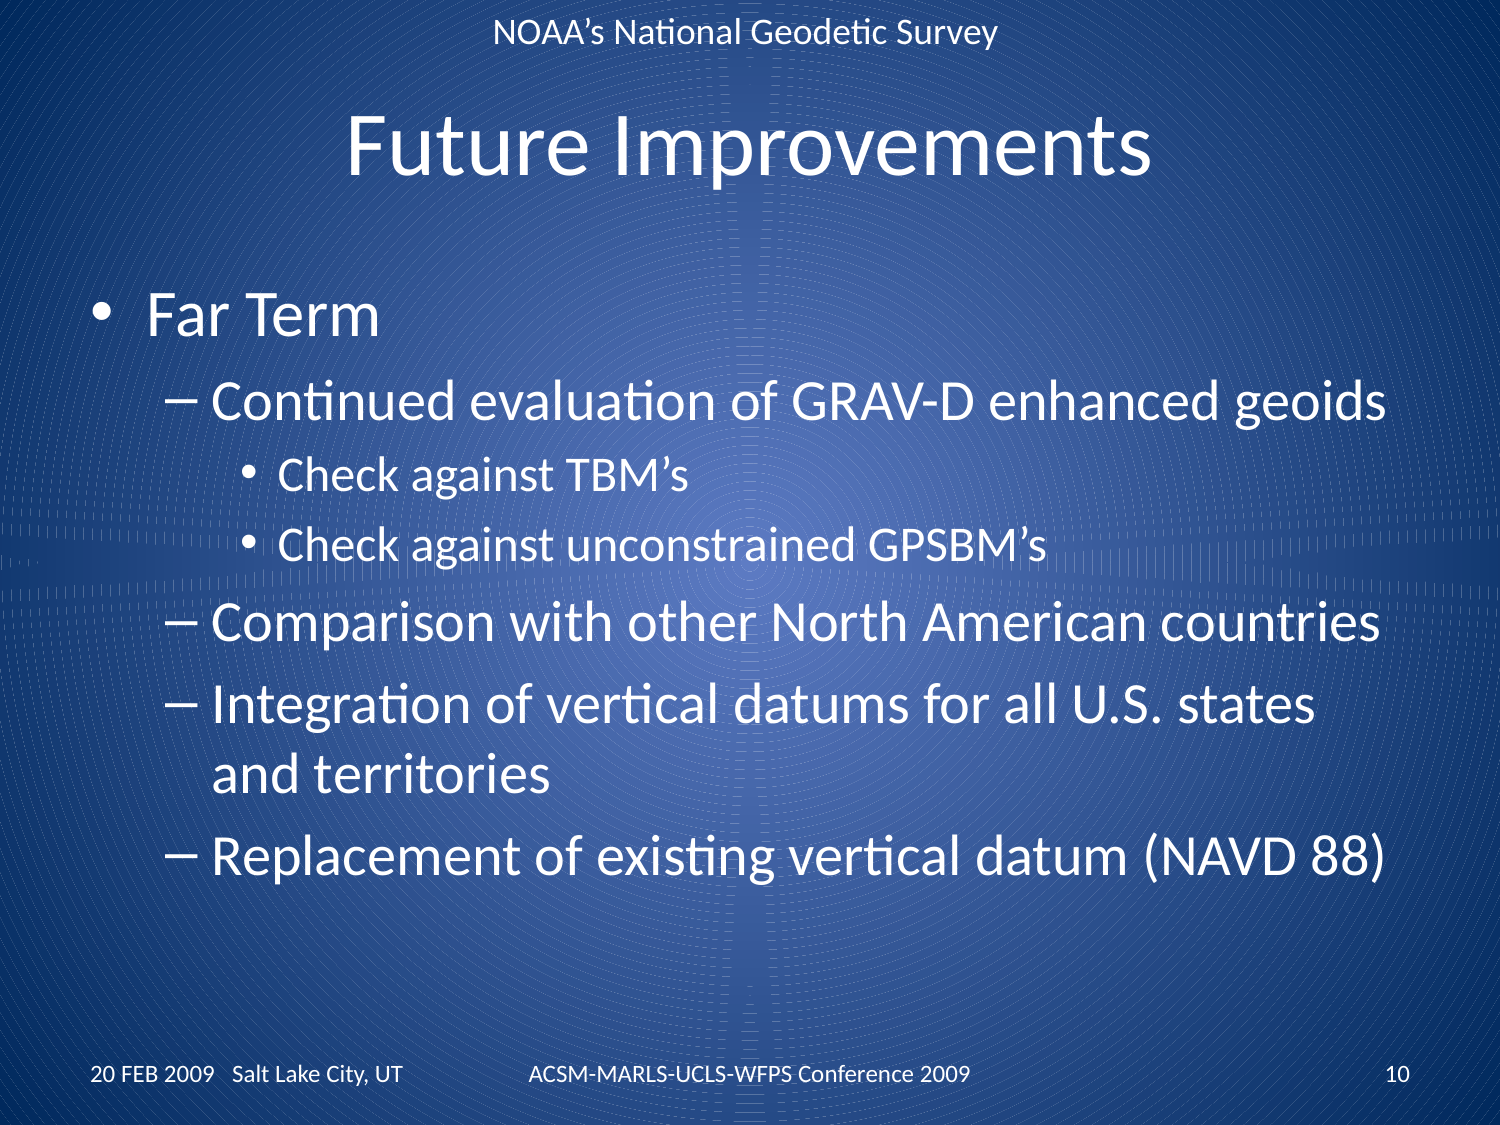

# Future Improvements
Far Term
Continued evaluation of GRAV-D enhanced geoids
Check against TBM’s
Check against unconstrained GPSBM’s
Comparison with other North American countries
Integration of vertical datums for all U.S. states and territories
Replacement of existing vertical datum (NAVD 88)
20 FEB 2009   Salt Lake City, UT
ACSM-MARLS-UCLS-WFPS Conference 2009
10